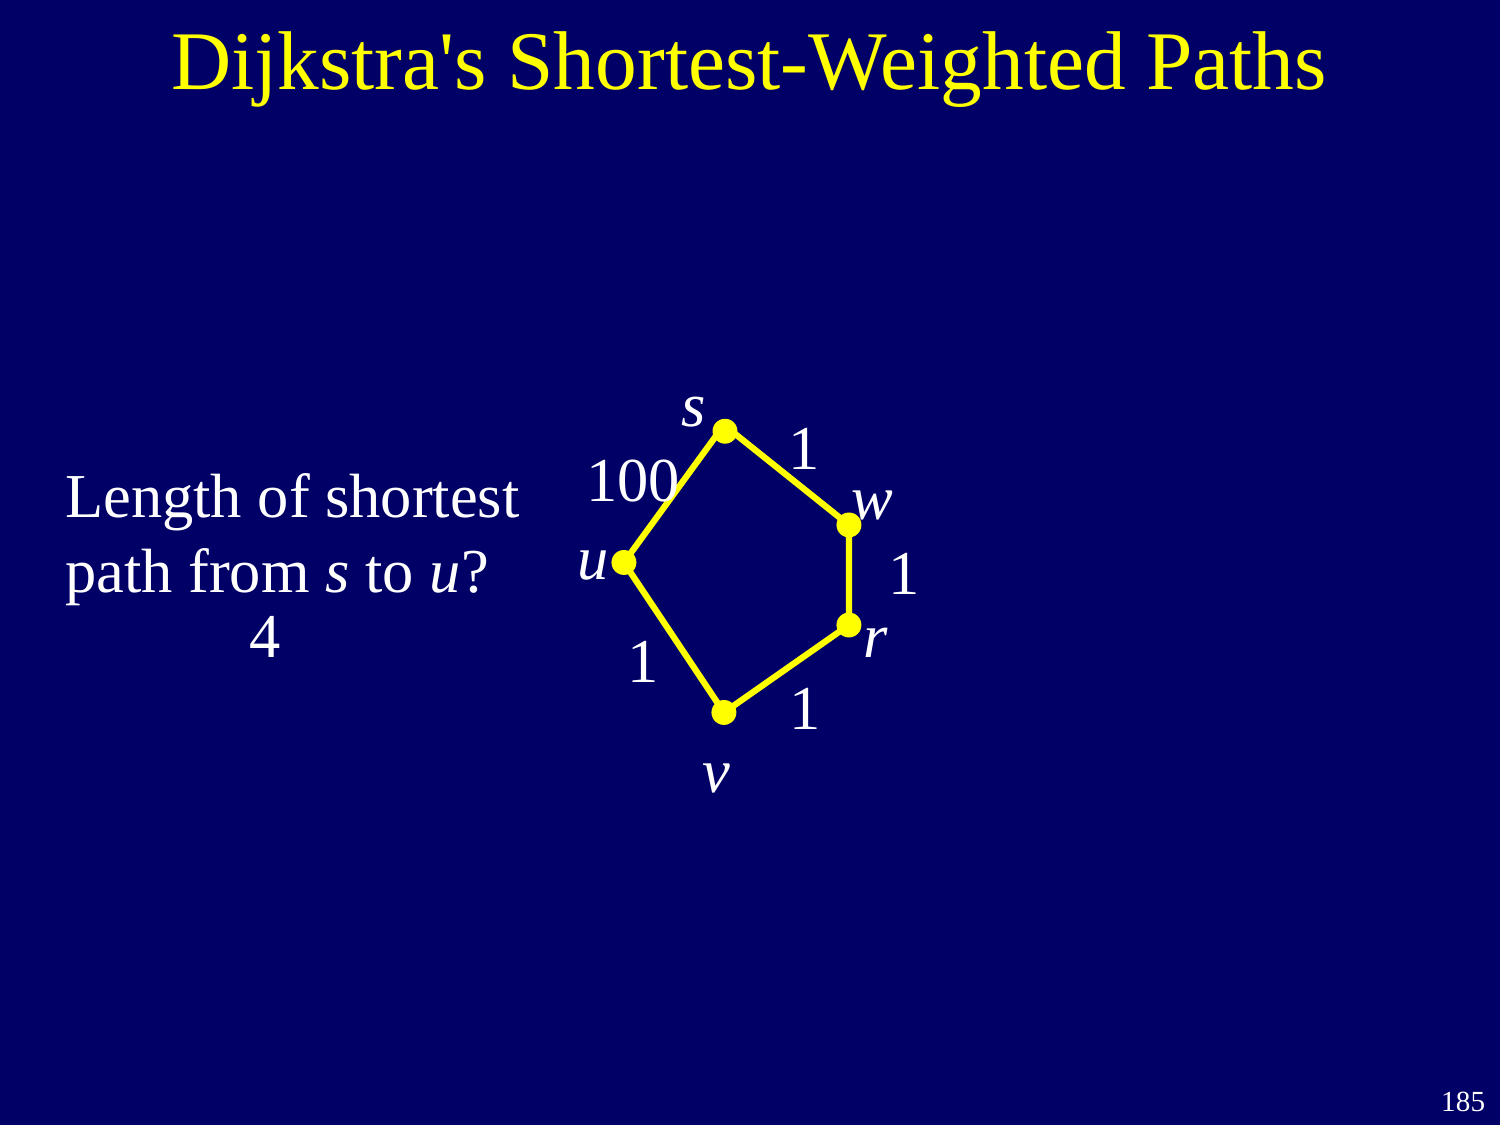

# Dijkstra's Shortest-Weighted Paths
s
1

100
Length of shortest
path from s to u?
w
u

1

4
r
1

1

v